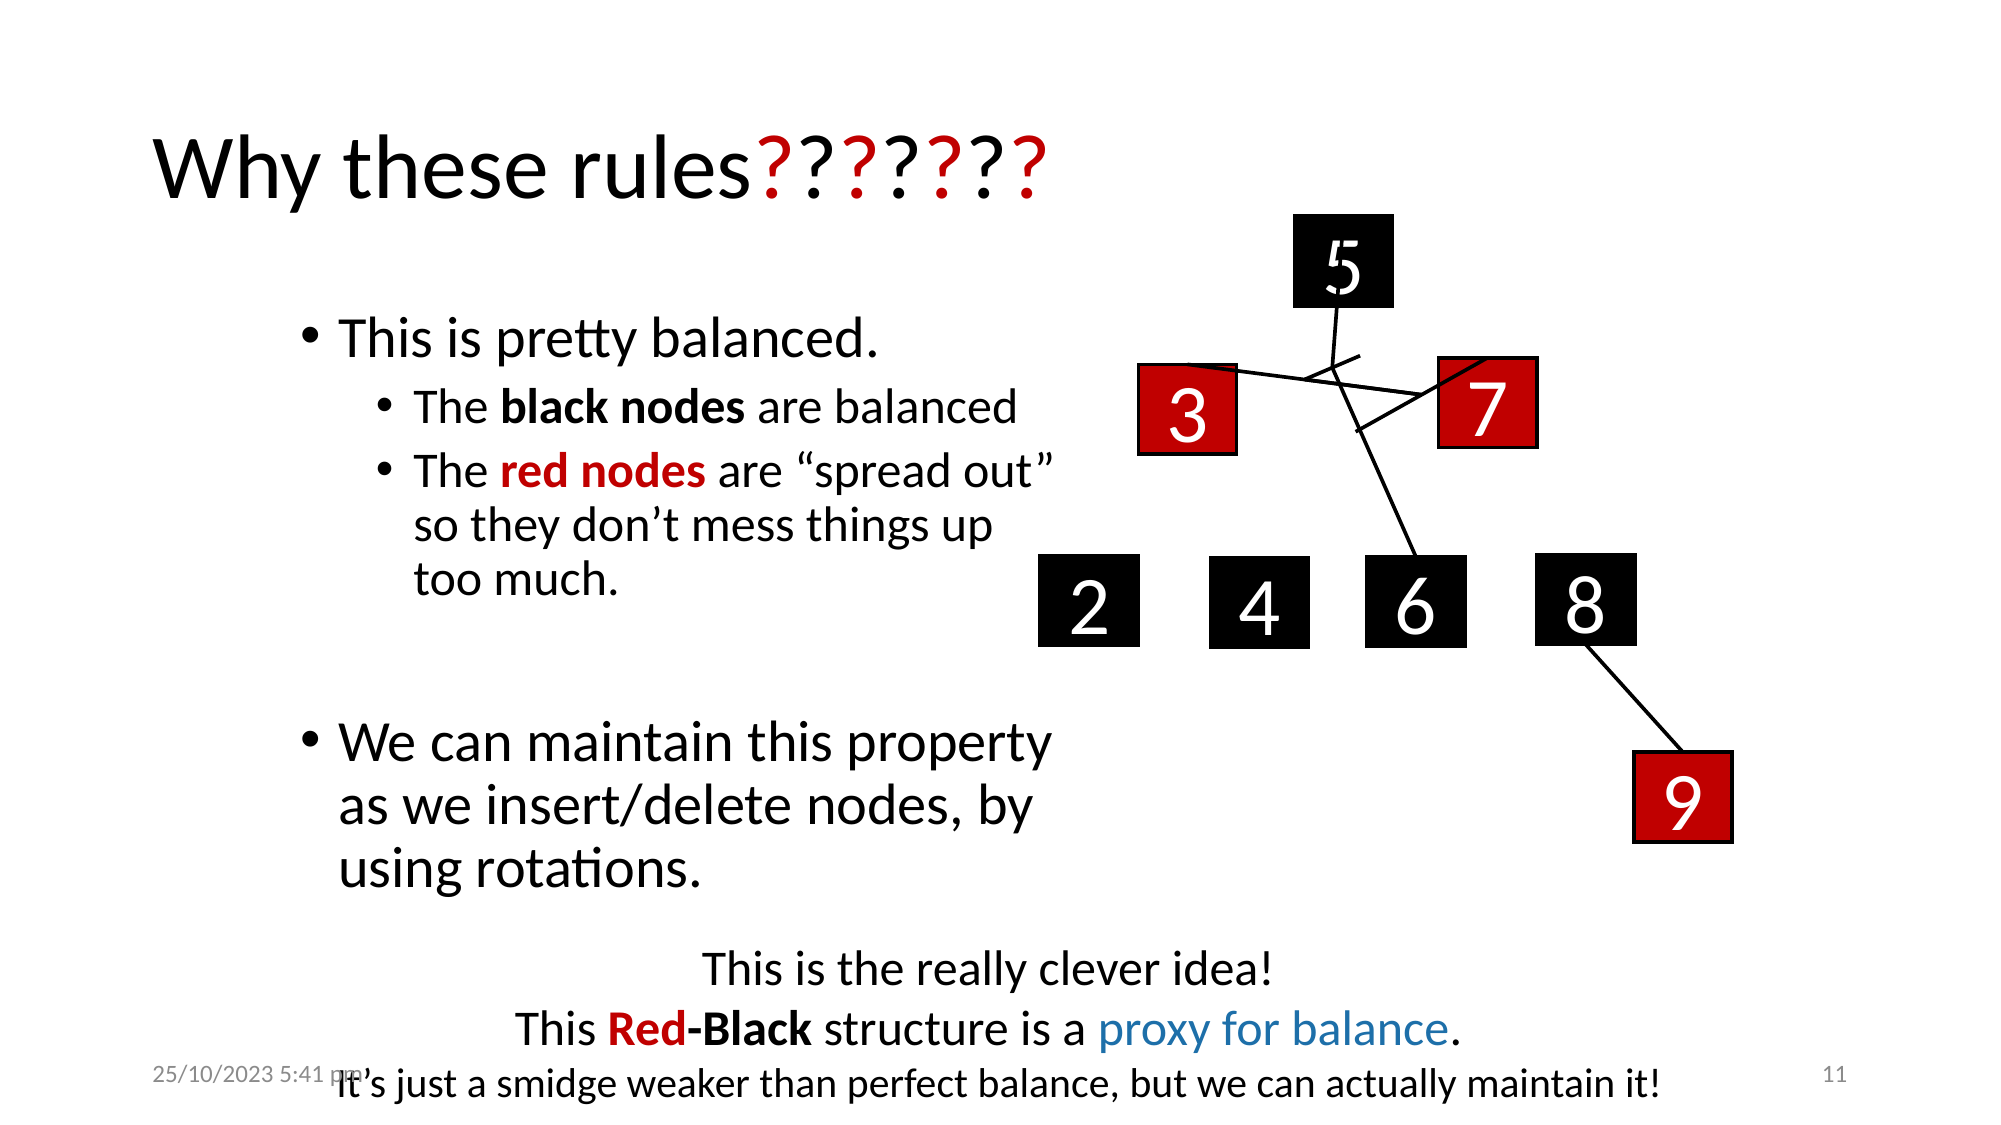

# Why these rules???????
5
7
3
8
2
6
4
This is pretty balanced.
The black nodes are balanced
The red nodes are “spread out” so they don’t mess things up too much.

We can maintain this property as we insert/delete nodes, by using rotations.
9
This is the really clever idea!
This Red-Black structure is a proxy for balance.
It’s just a smidge weaker than perfect balance, but we can actually maintain it!
25/10/2023 5:41 pm
11